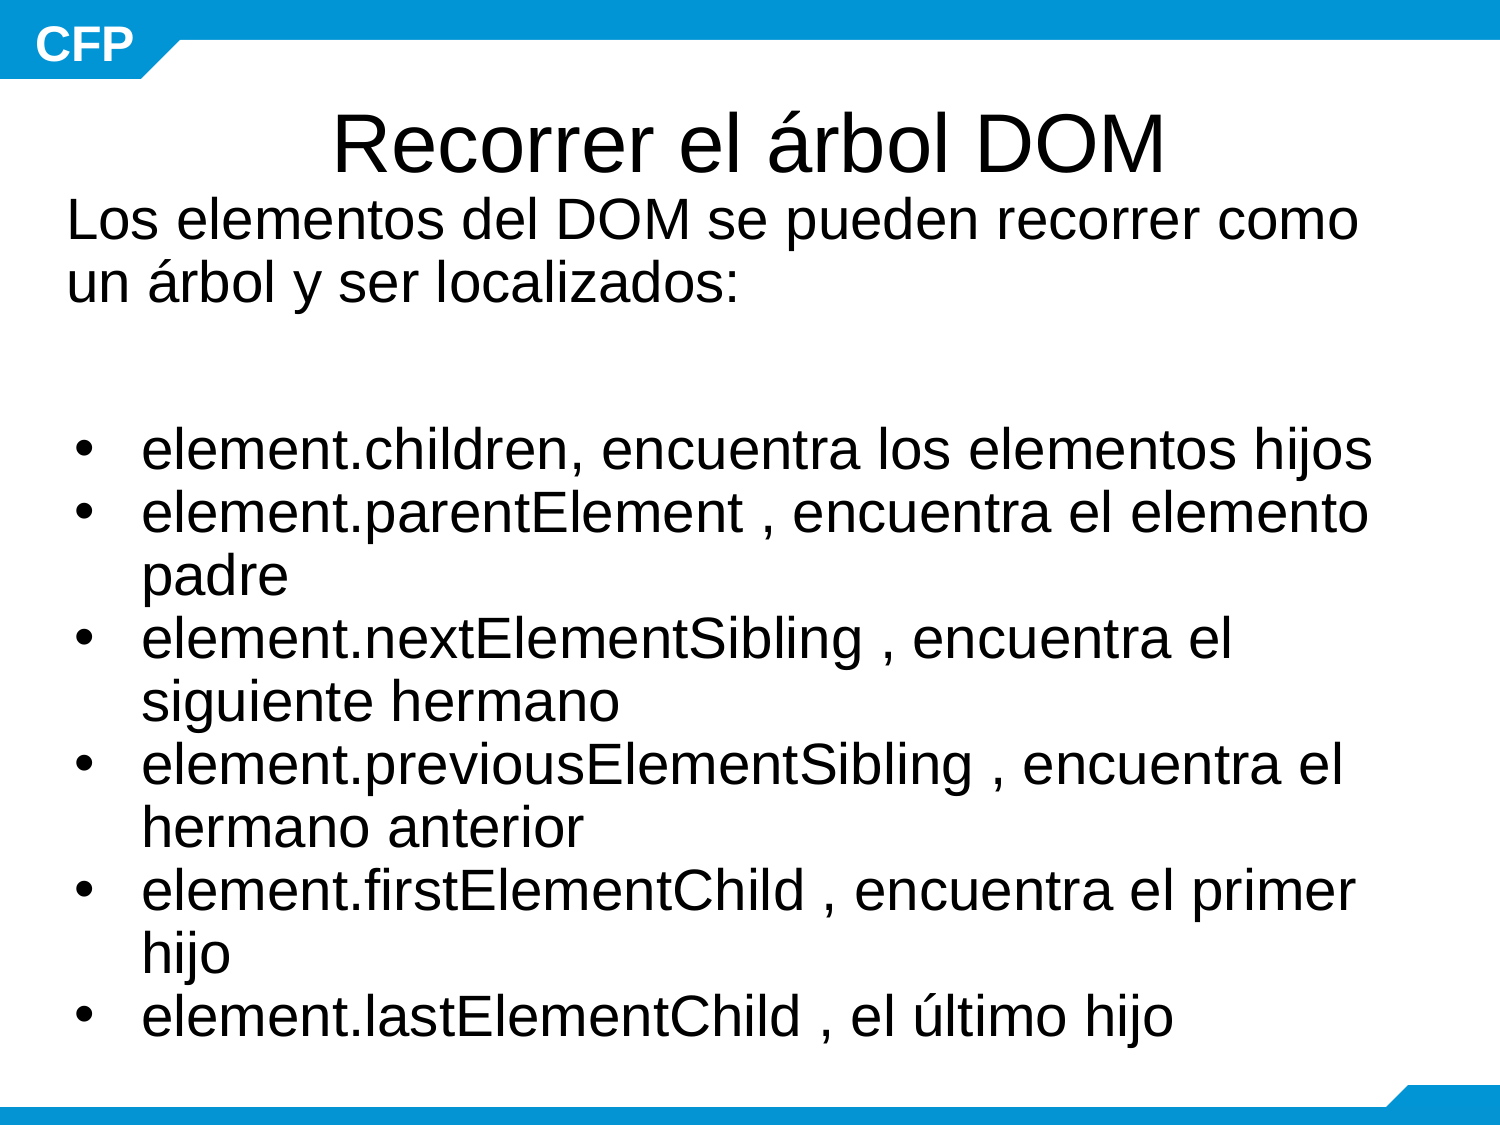

# Recorrer el árbol DOM
Los elementos del DOM se pueden recorrer como un árbol y ser localizados:

element.children, encuentra los elementos hijos
element.parentElement , encuentra el elemento padre
element.nextElementSibling , encuentra el siguiente hermano
element.previousElementSibling , encuentra el hermano anterior
element.firstElementChild , encuentra el primer hijo
element.lastElementChild , el último hijo